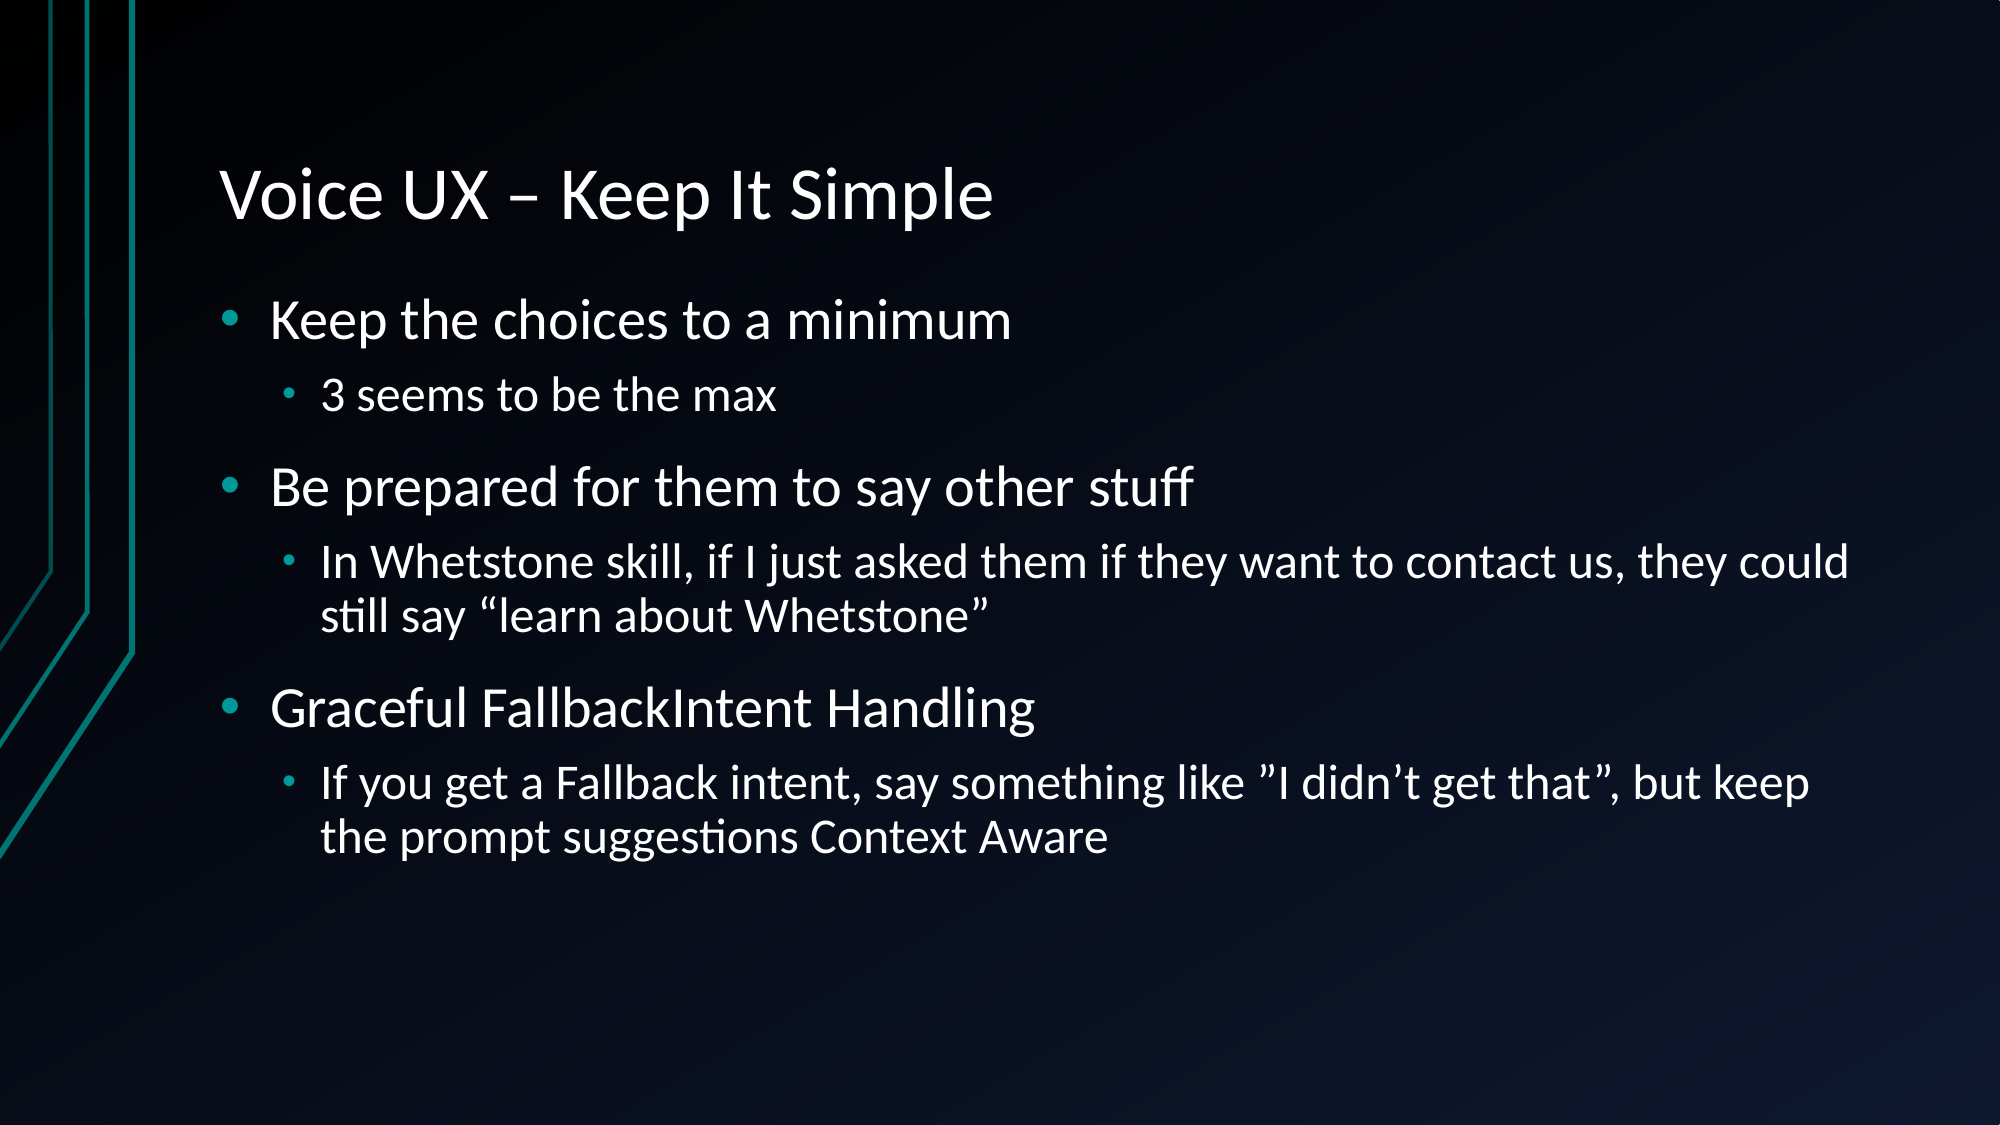

# Voice UX – Keep It Simple
Keep the choices to a minimum
3 seems to be the max
Be prepared for them to say other stuff
In Whetstone skill, if I just asked them if they want to contact us, they could still say “learn about Whetstone”
Graceful FallbackIntent Handling
If you get a Fallback intent, say something like ”I didn’t get that”, but keep the prompt suggestions Context Aware